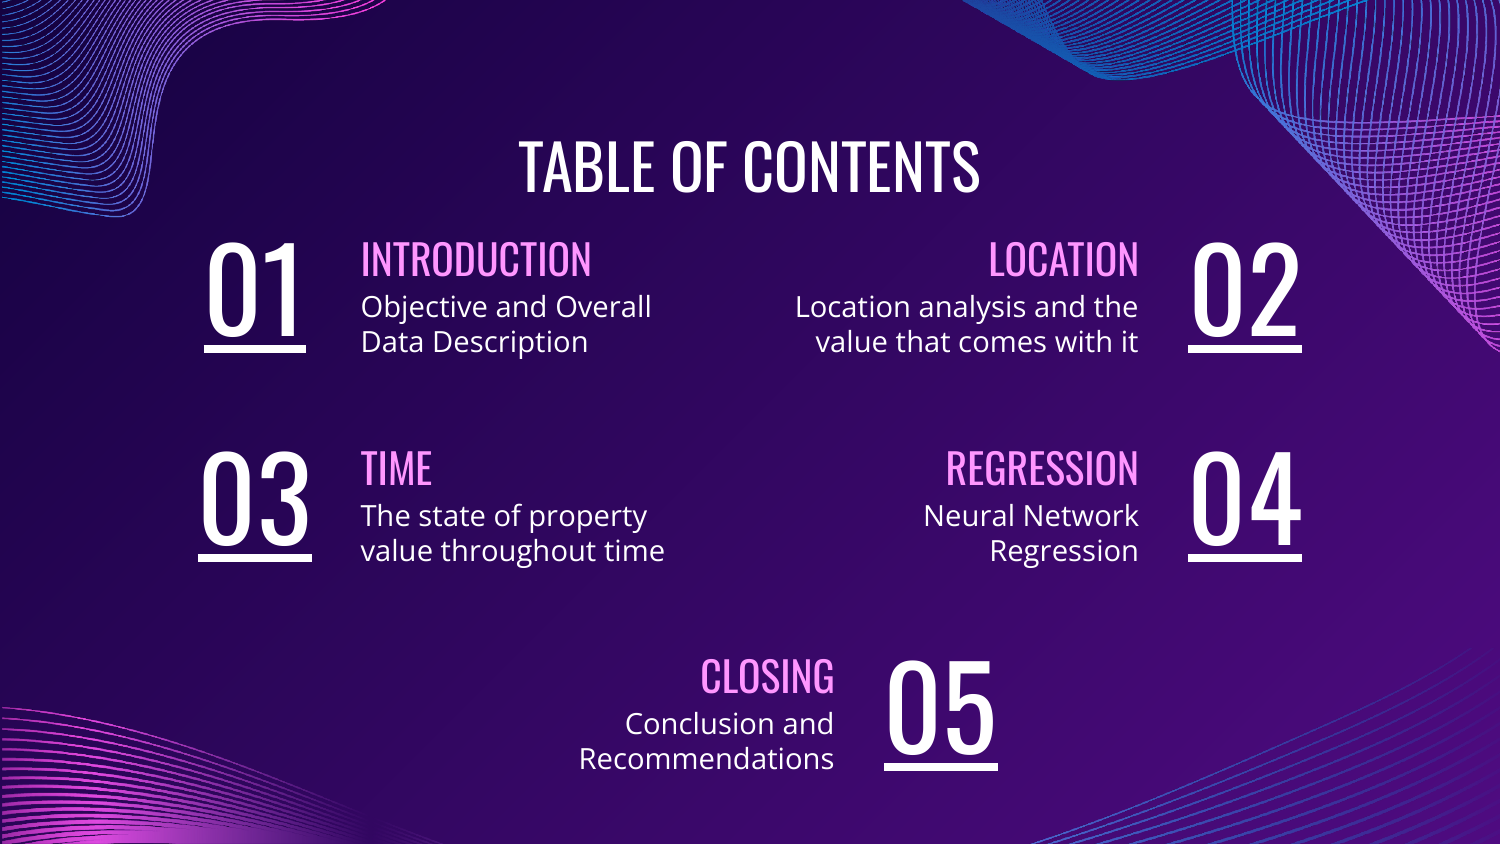

TABLE OF CONTENTS
INTRODUCTION
LOCATION
# 01
02
Objective and Overall Data Description
Location analysis and the value that comes with it
TIME
REGRESSION
03
04
The state of property value throughout time

Neural Network Regression
CLOSING
05
Conclusion and Recommendations